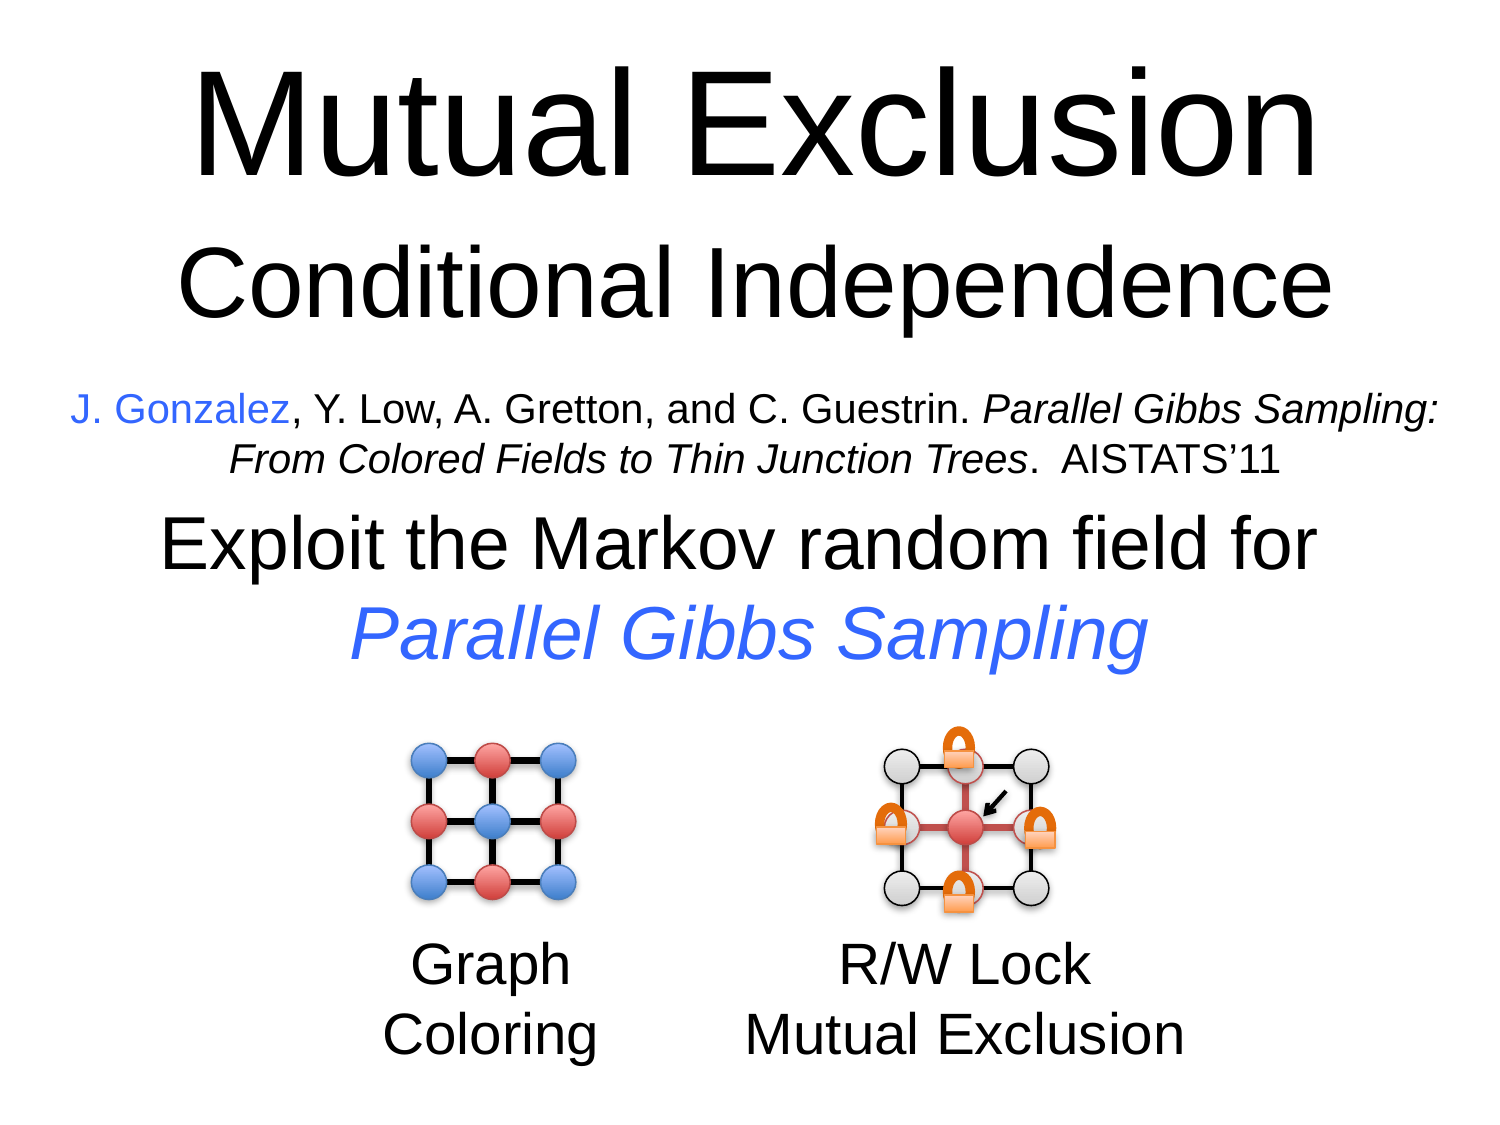

Mutual Exclusion
Conditional Independence
J. Gonzalez, Y. Low, A. Gretton, and C. Guestrin. Parallel Gibbs Sampling: From Colored Fields to Thin Junction Trees.  AISTATS’11
Exploit the Markov random field for
Parallel Gibbs Sampling

R/W Lock
Mutual Exclusion

Graph
Coloring